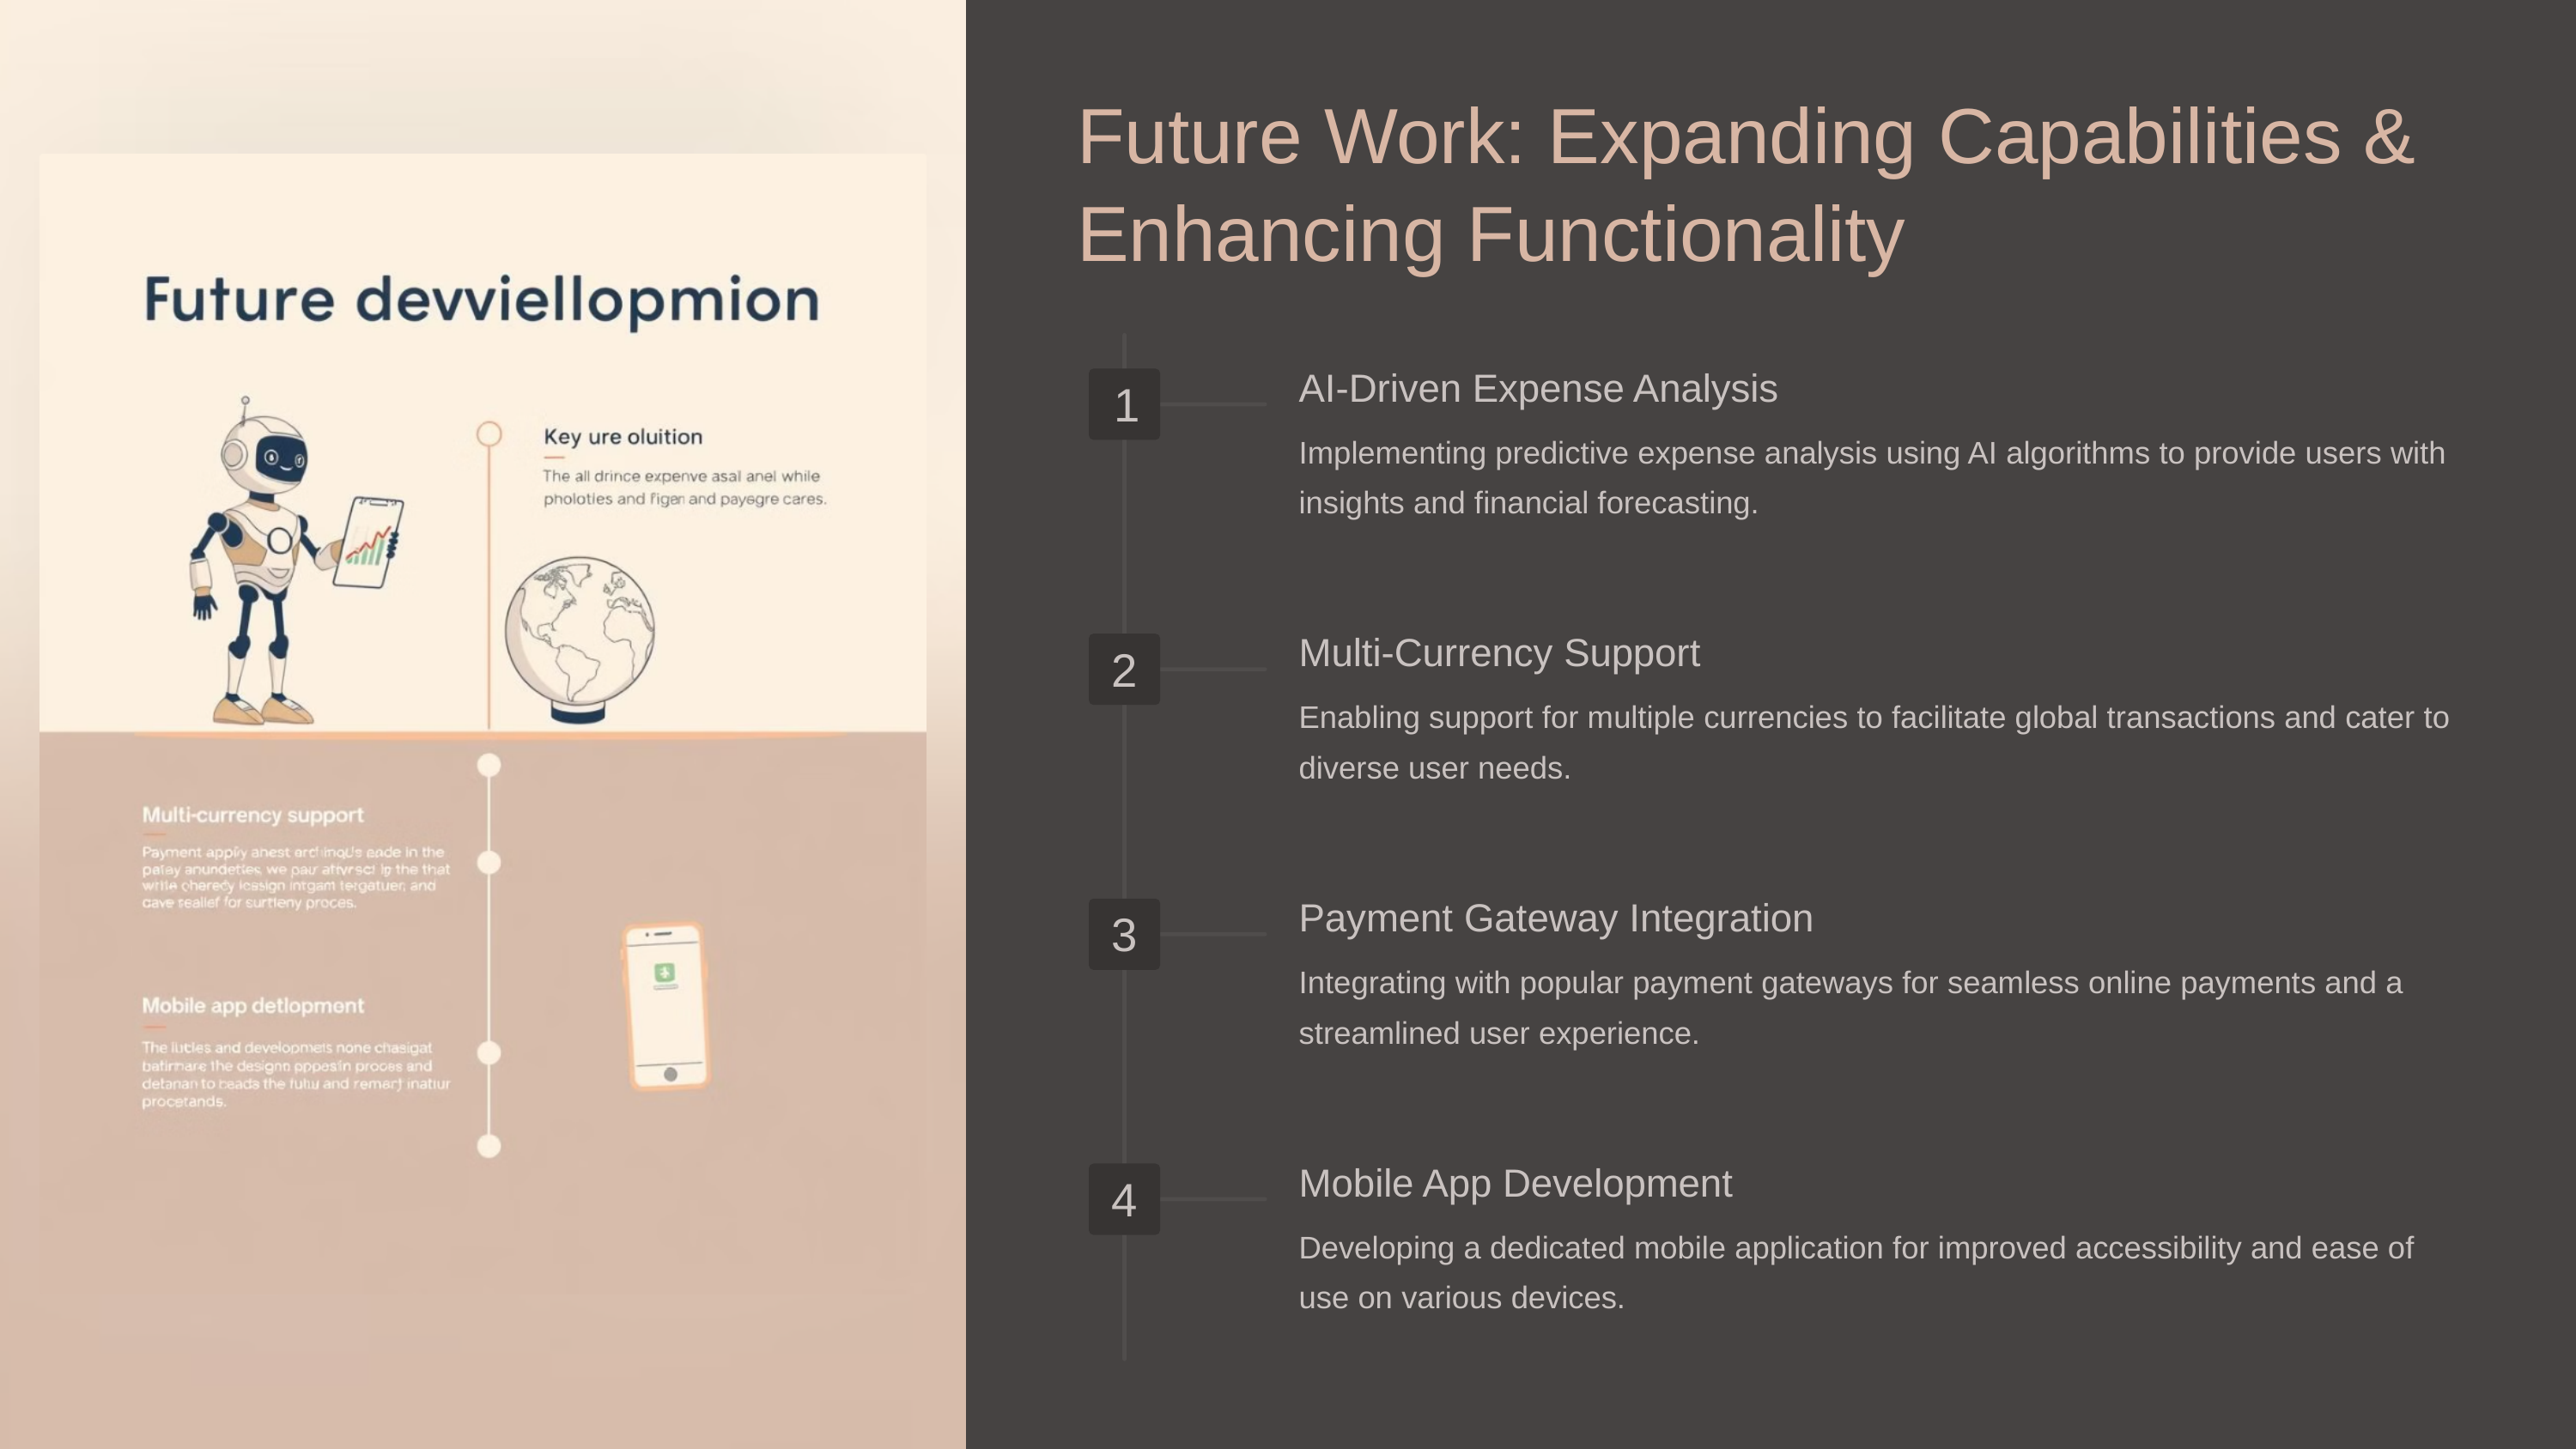

Future Work: Expanding Capabilities & Enhancing Functionality

AI-Driven Expense Analysis

1

Implementing predictive expense analysis using AI algorithms to provide users with insights and financial forecasting.
Multi-Currency Support

2

Enabling support for multiple currencies to facilitate global transactions and cater to diverse user needs.
Payment Gateway Integration

3

Integrating with popular payment gateways for seamless online payments and a streamlined user experience.
Mobile App Development

4

Developing a dedicated mobile application for improved accessibility and ease of use on various devices.